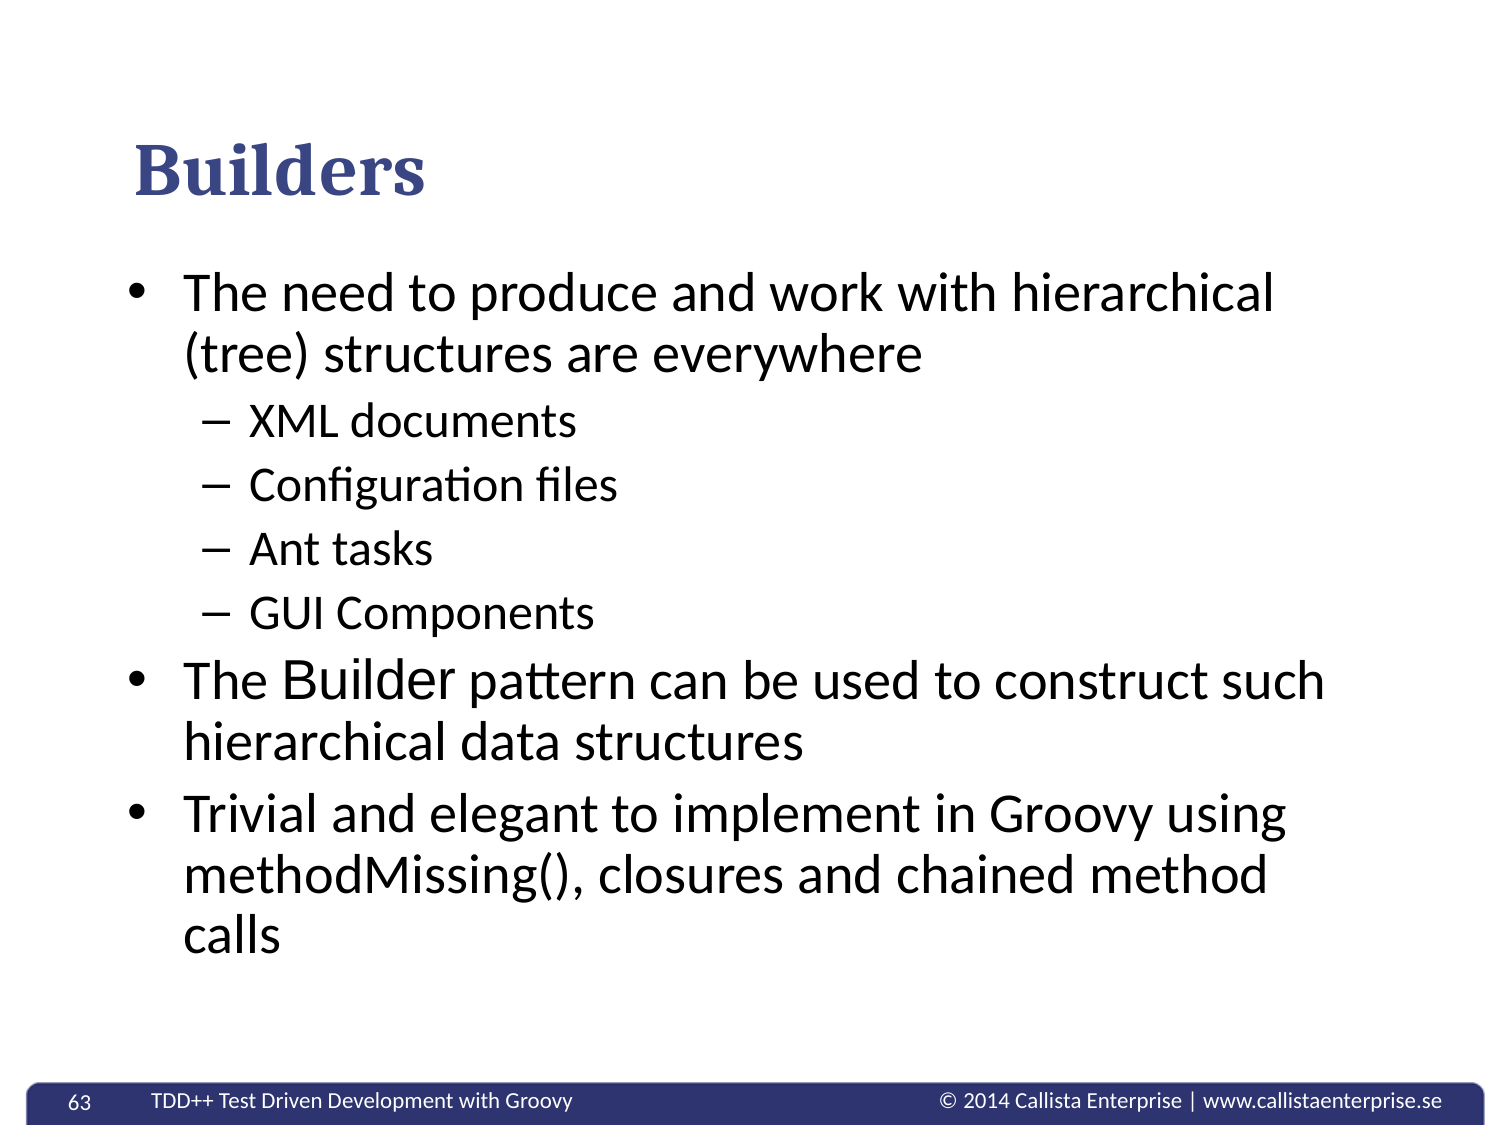

# Builders
The need to produce and work with hierarchical (tree) structures are everywhere
XML documents
Configuration files
Ant tasks
GUI Components
The Builder pattern can be used to construct such hierarchical data structures
Trivial and elegant to implement in Groovy using methodMissing(), closures and chained method calls